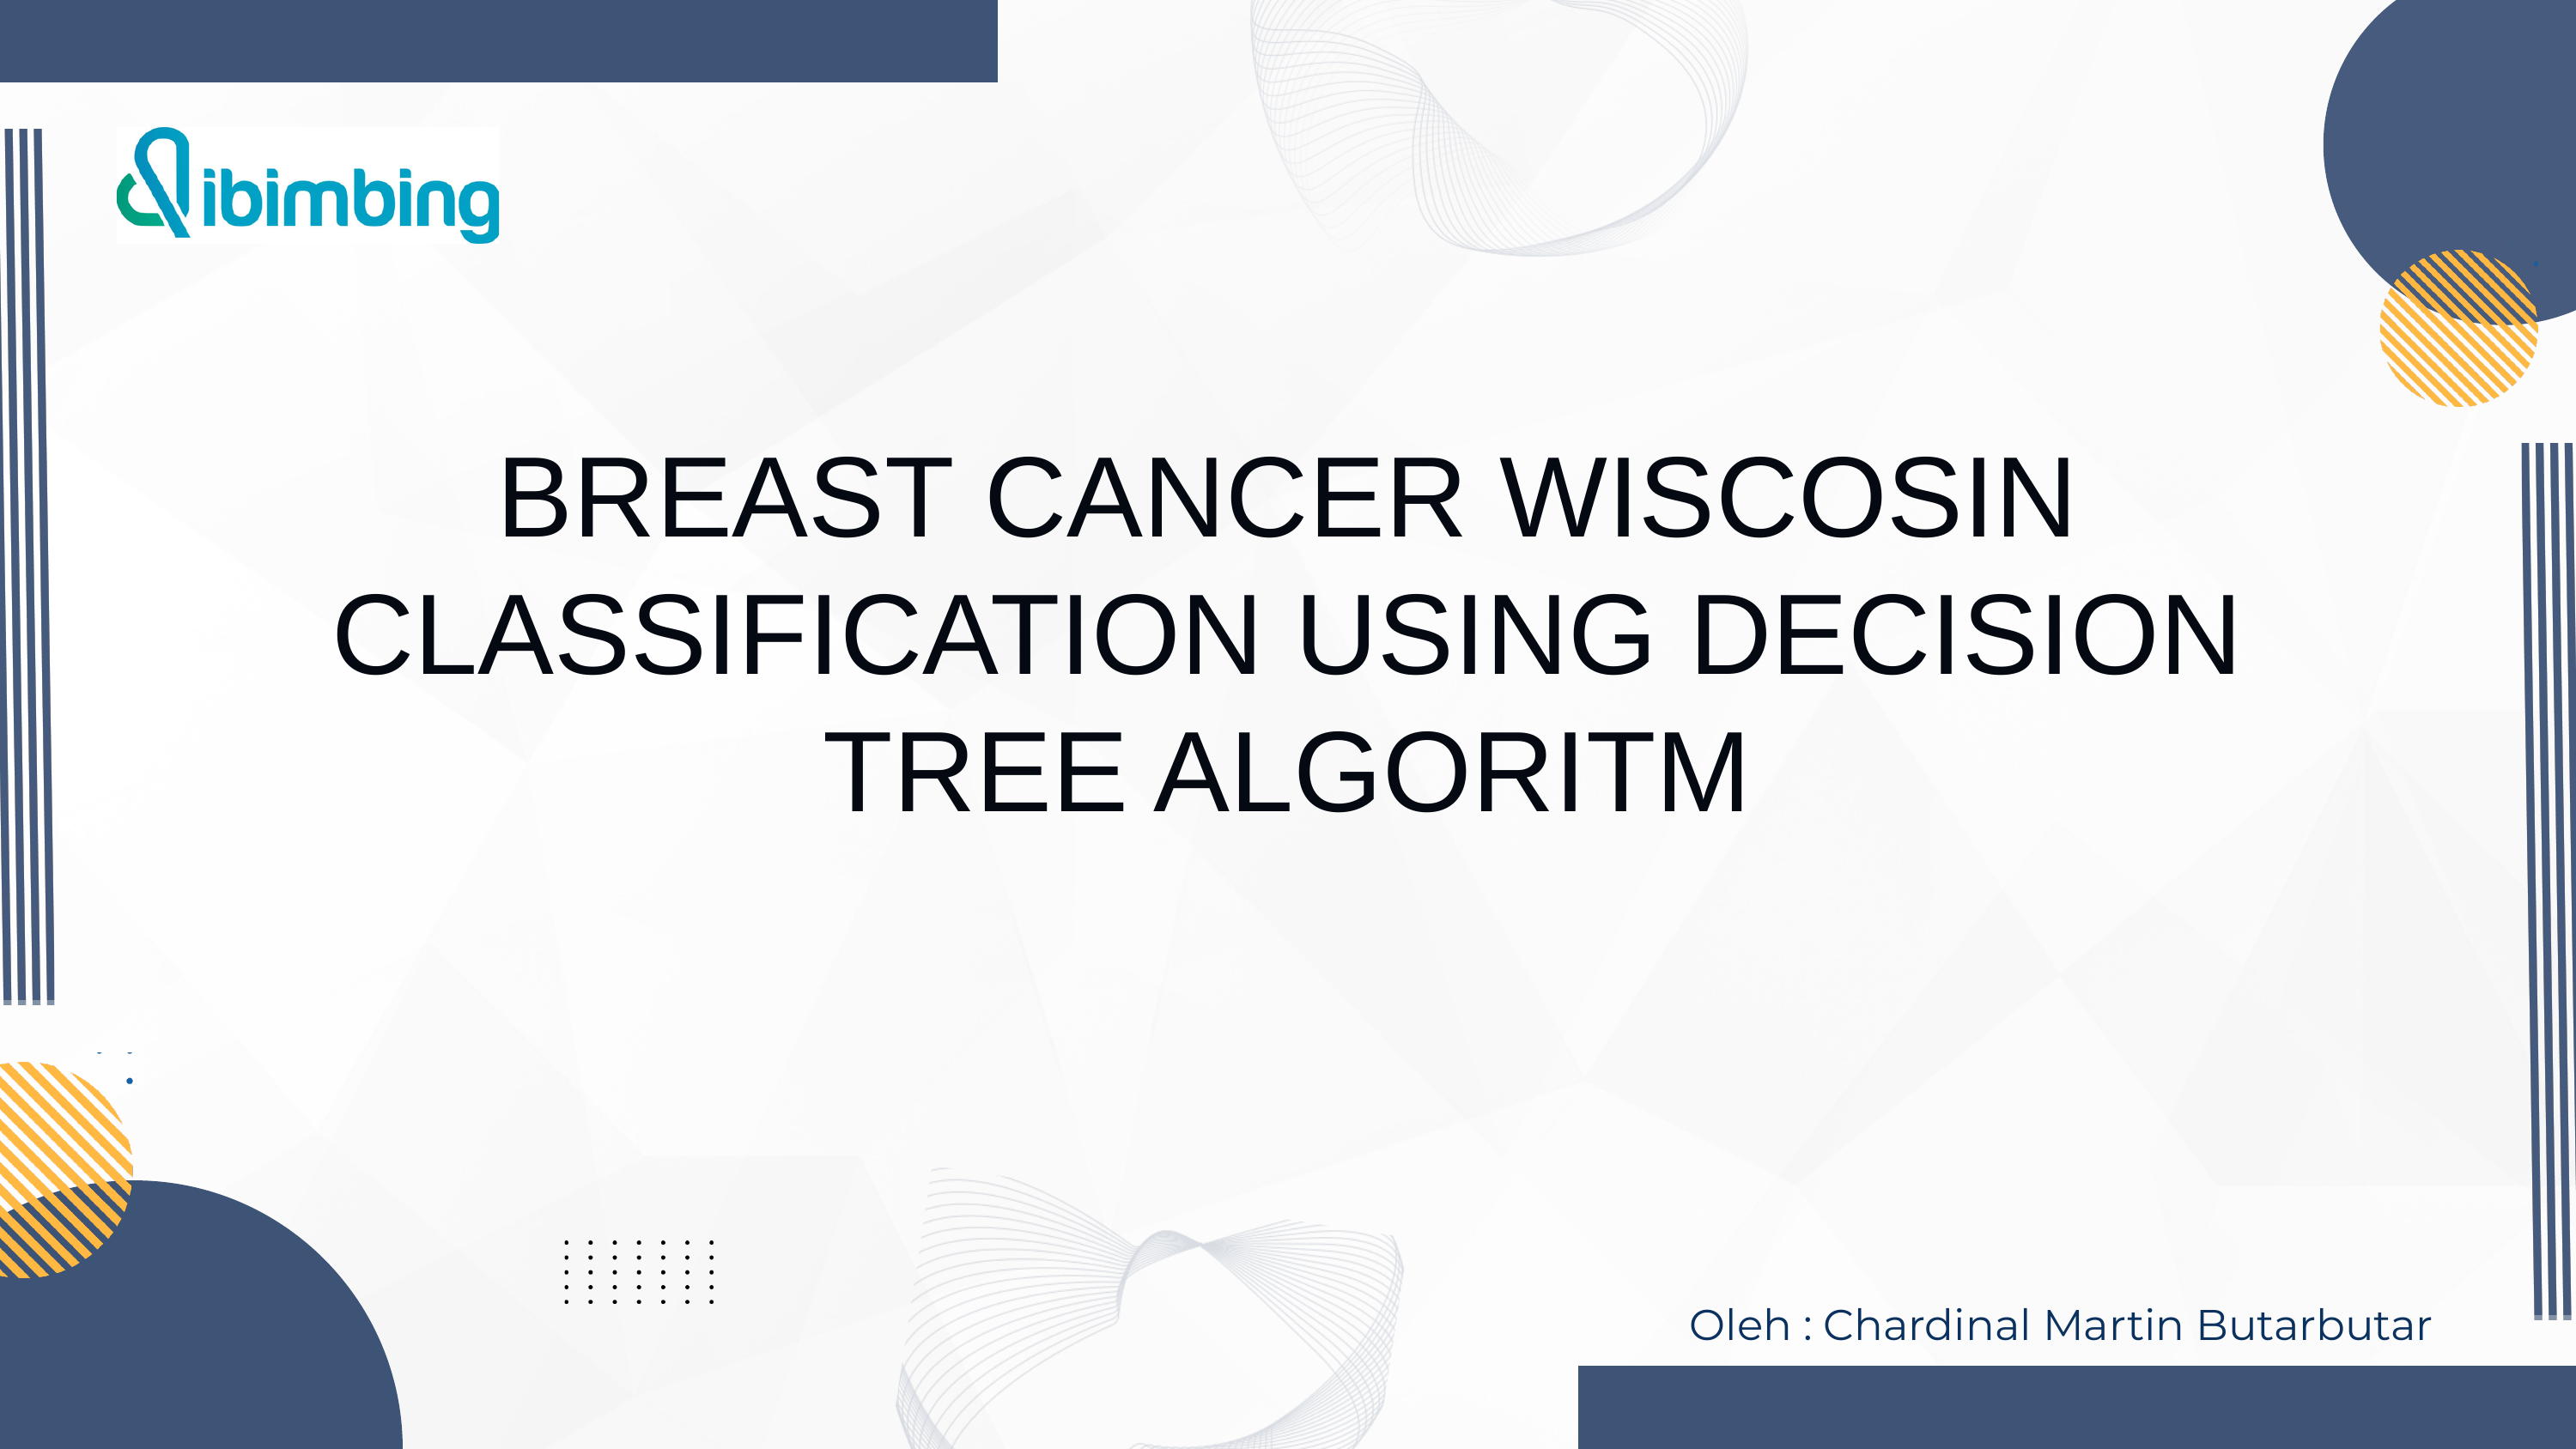

BREAST CANCER WISCOSIN CLASSIFICATION USING DECISION TREE ALGORITM

Oleh : Chardinal Martin Butarbutar